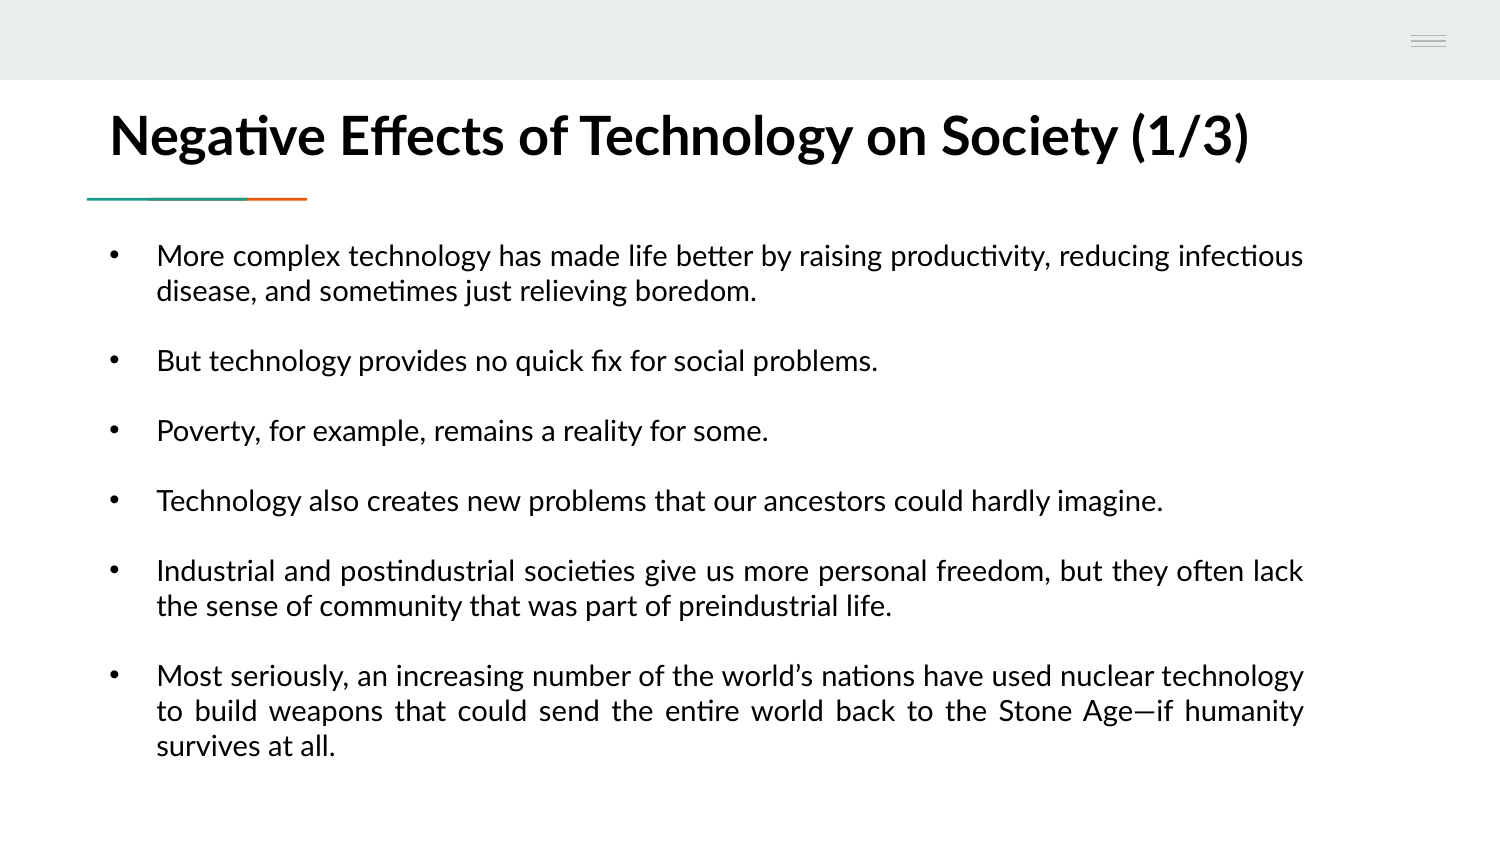

Negative Effects of Technology on Society (1/3)
More complex technology has made life better by raising productivity, reducing infectious disease, and sometimes just relieving boredom.

But technology provides no quick fix for social problems.

Poverty, for example, remains a reality for some.

Technology also creates new problems that our ancestors could hardly imagine.

Industrial and postindustrial societies give us more personal freedom, but they often lack the sense of community that was part of preindustrial life.

Most seriously, an increasing number of the world’s nations have used nuclear technology to build weapons that could send the entire world back to the Stone Age—if humanity survives at all.